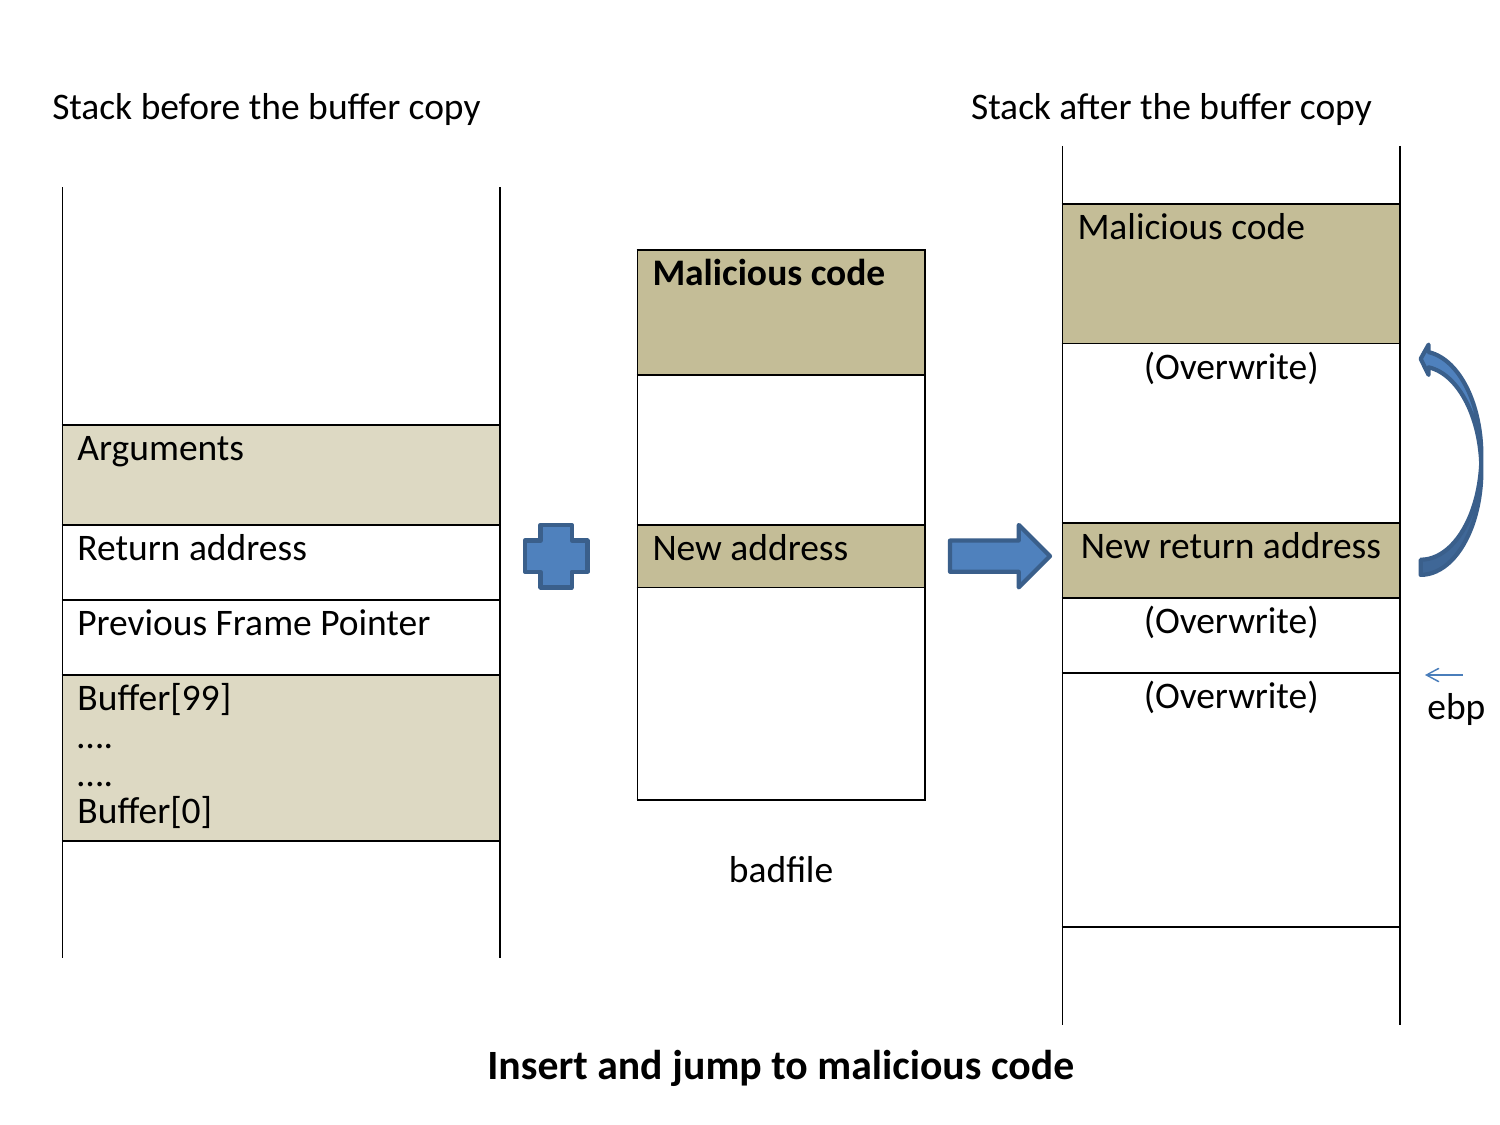

Stack before the buffer copy
Stack after the buffer copy
|  |
| --- |
| Malicious code |
| (Overwrite) |
| New return address |
| (Overwrite) |
| (Overwrite) |
|  |
|  |
| --- |
| Arguments |
| Return address |
| Previous Frame Pointer |
| Buffer[99] …. …. Buffer[0] |
|  |
| Malicious code |
| --- |
|  |
| New address |
|  |

ebp
badfile
Insert and jump to malicious code